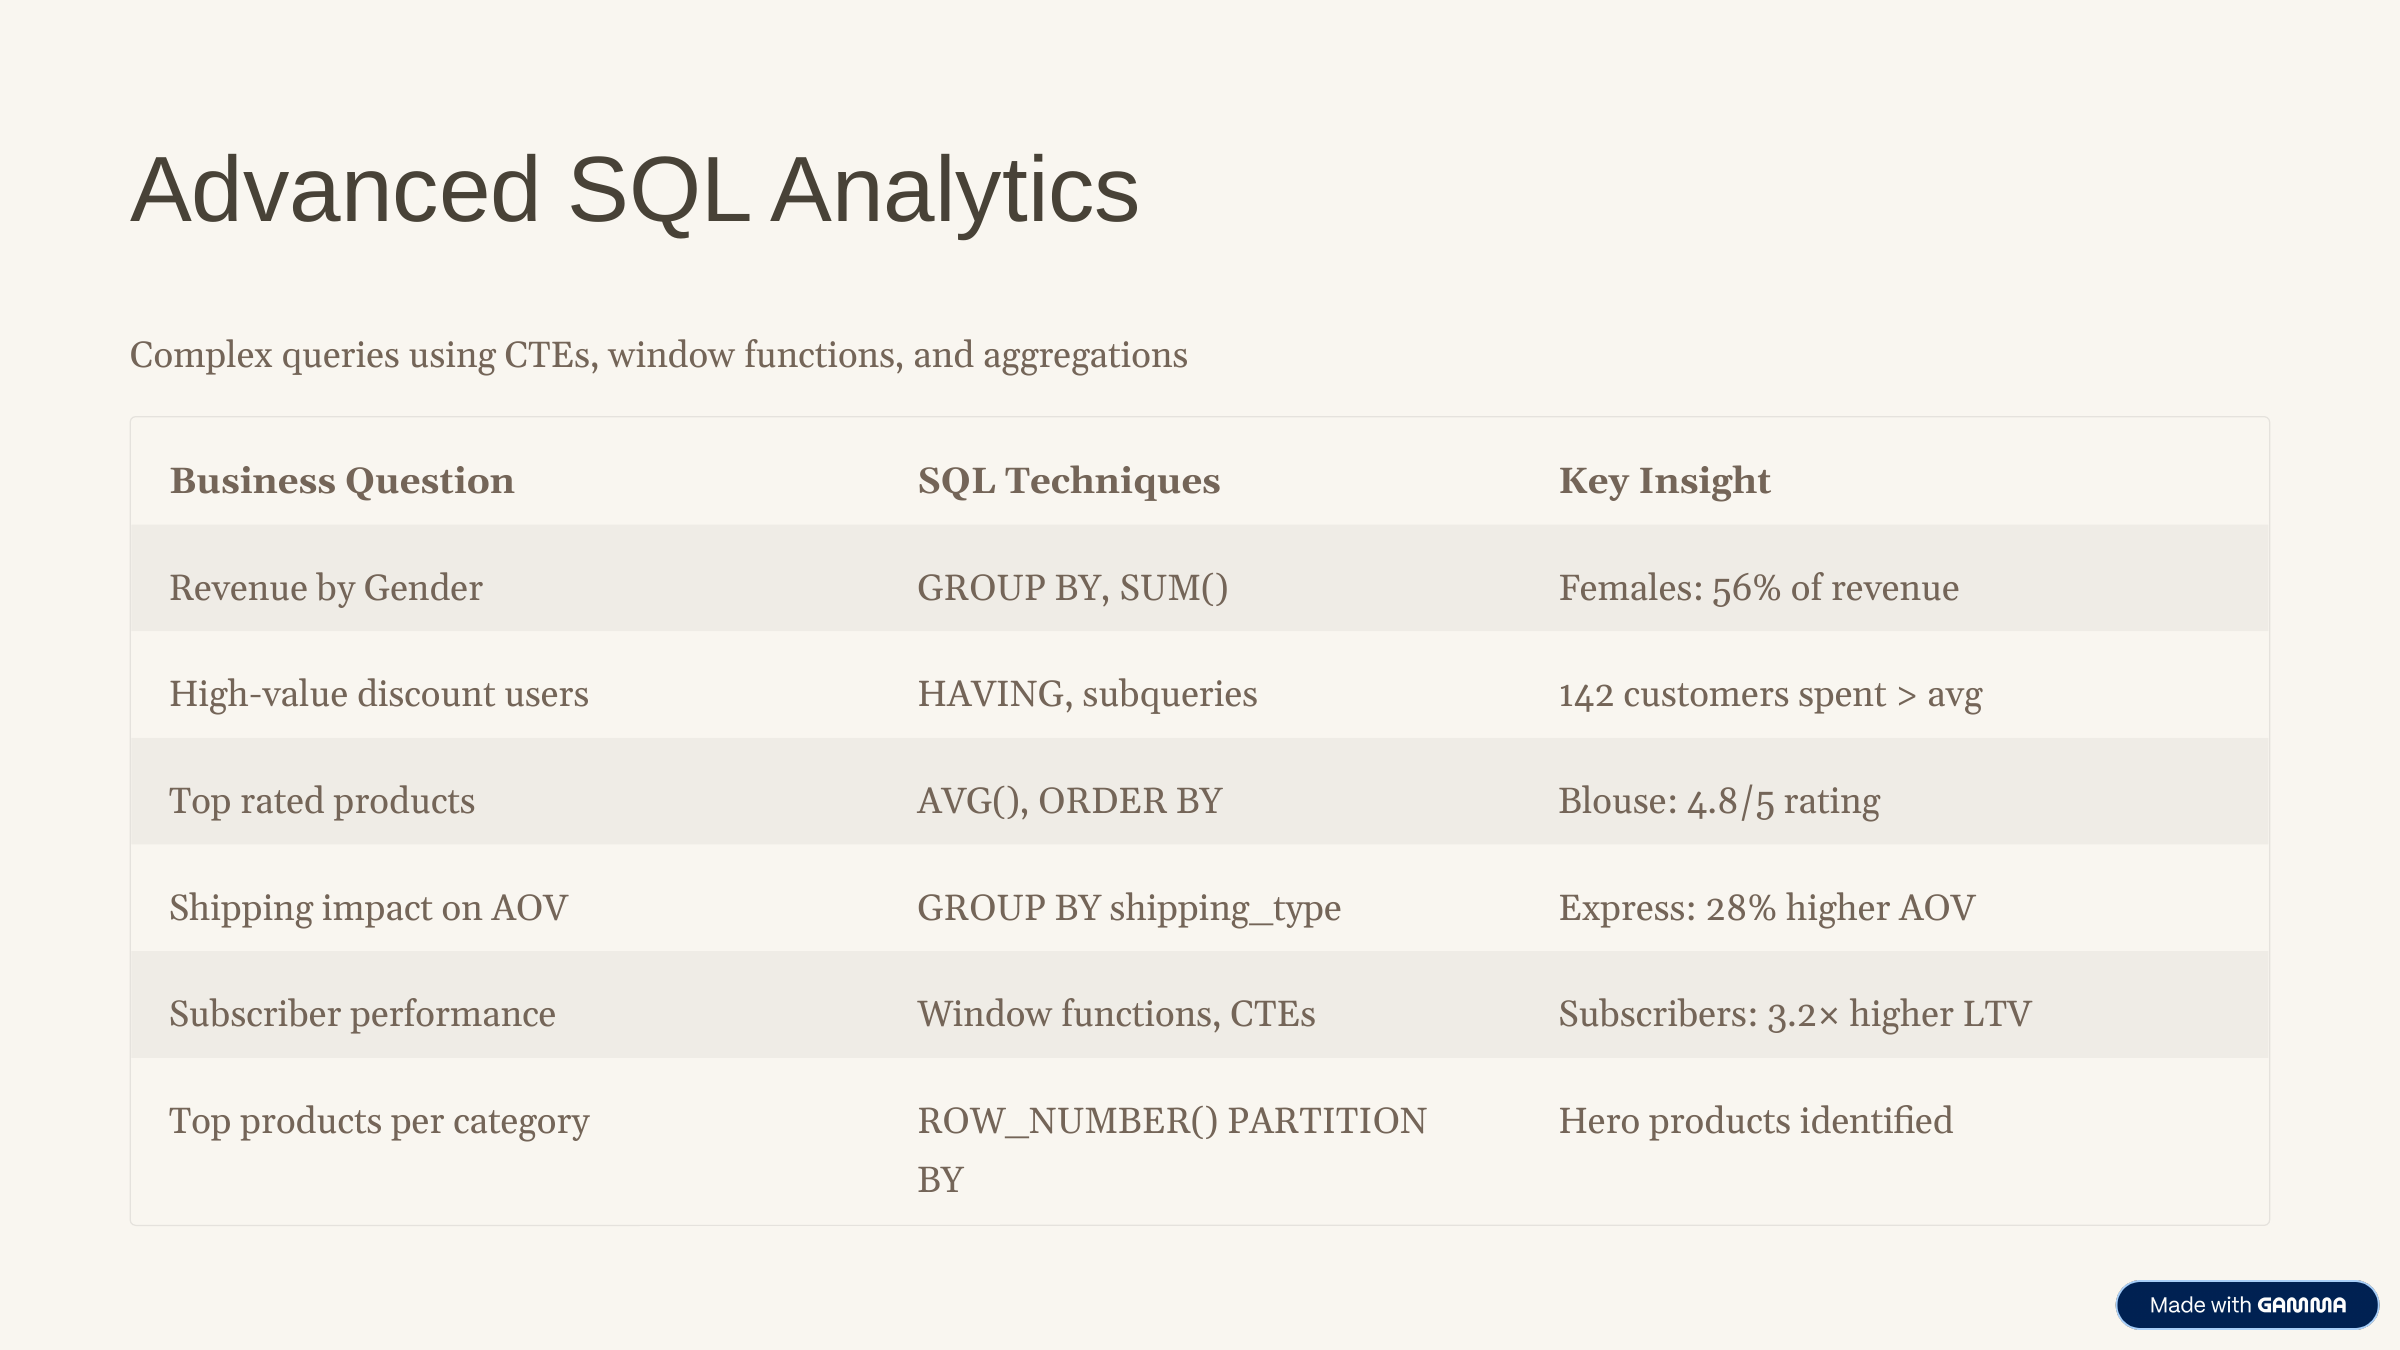

Advanced SQL Analytics
Complex queries using CTEs, window functions, and aggregations

Business Question
SQL Techniques
Key Insight

Revenue by Gender
GROUP BY, SUM()
Females: 56% of revenue

High-value discount users
HAVING, subqueries
142 customers spent > avg

Top rated products
AVG(), ORDER BY
Blouse: 4.8/5 rating

Shipping impact on AOV
GROUP BY shipping_type
Express: 28% higher AOV

Subscriber performance
Window functions, CTEs
Subscribers: 3.2× higher LTV

Top products per category
ROW_NUMBER() PARTITION BY
Hero products identified